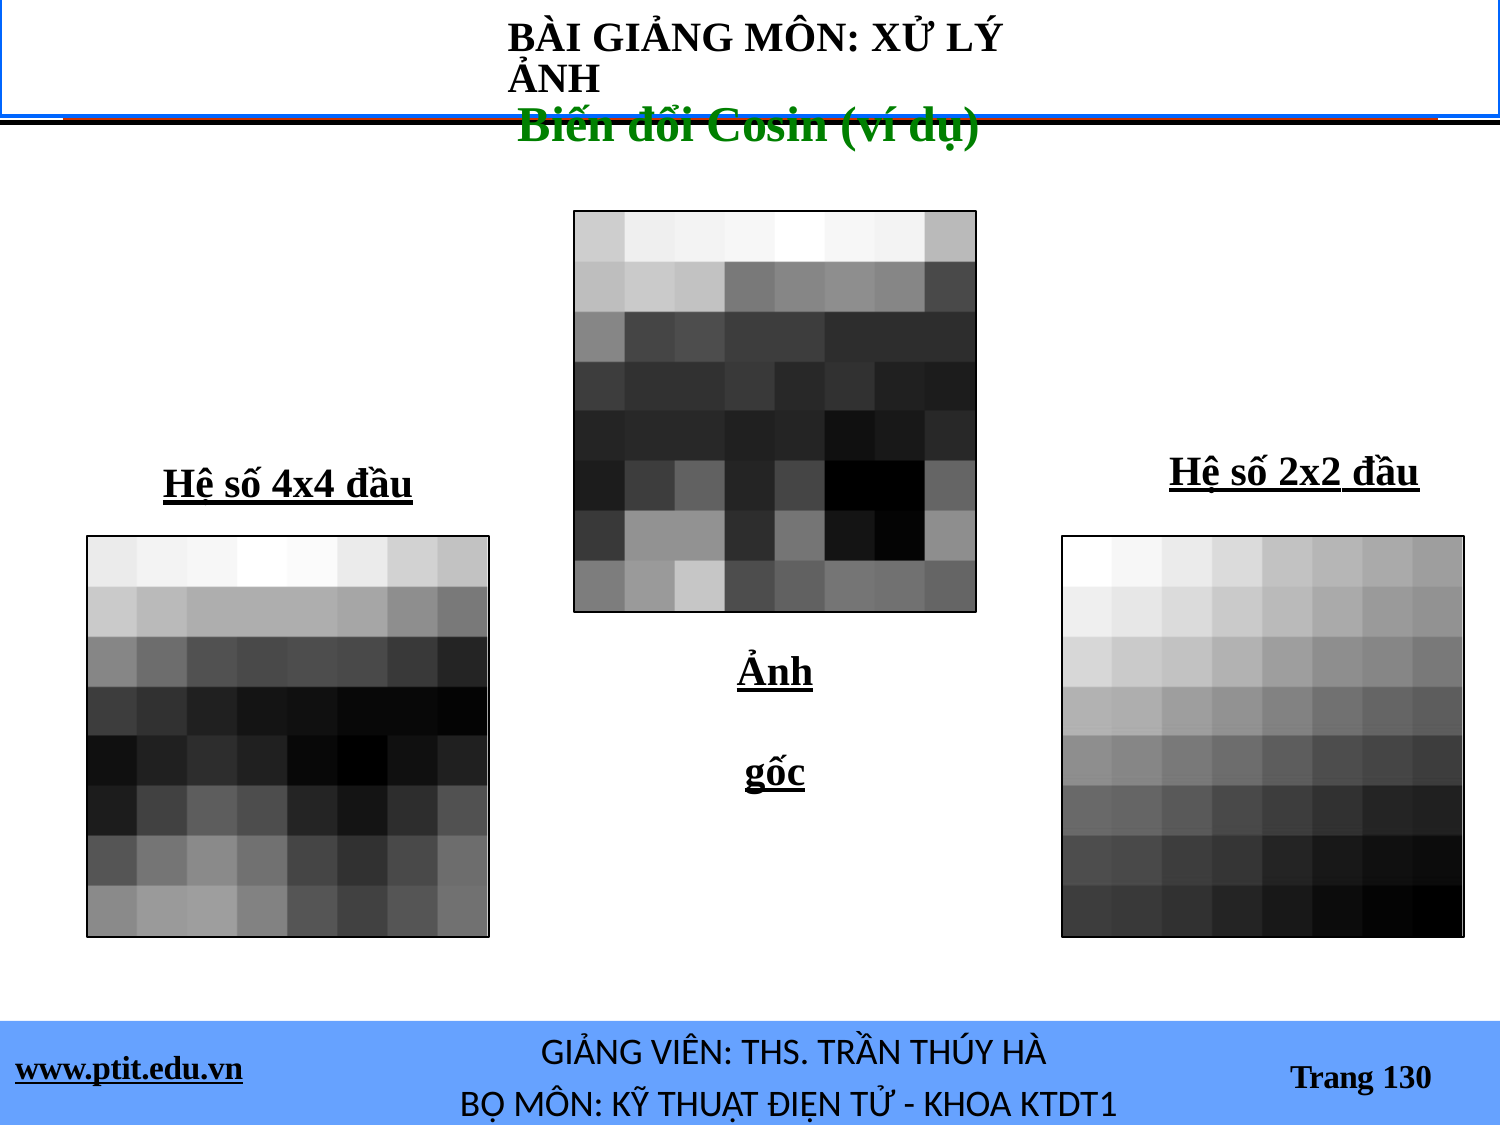

# BÀI GIẢNG MÔN: XỬ LÝ ẢNH
Biến đổi Cosin (ví dụ)

Hệ số 2x2 đầu
Hệ số 4x4 đầu

Ảnh  gốc

GIẢNG VIÊN: THS. TRẦN THÚY HÀ
BỘ MÔN: KỸ THUẬT ĐIỆN TỬ - KHOA KTDT1
www.ptit.edu.vn
Trang 130